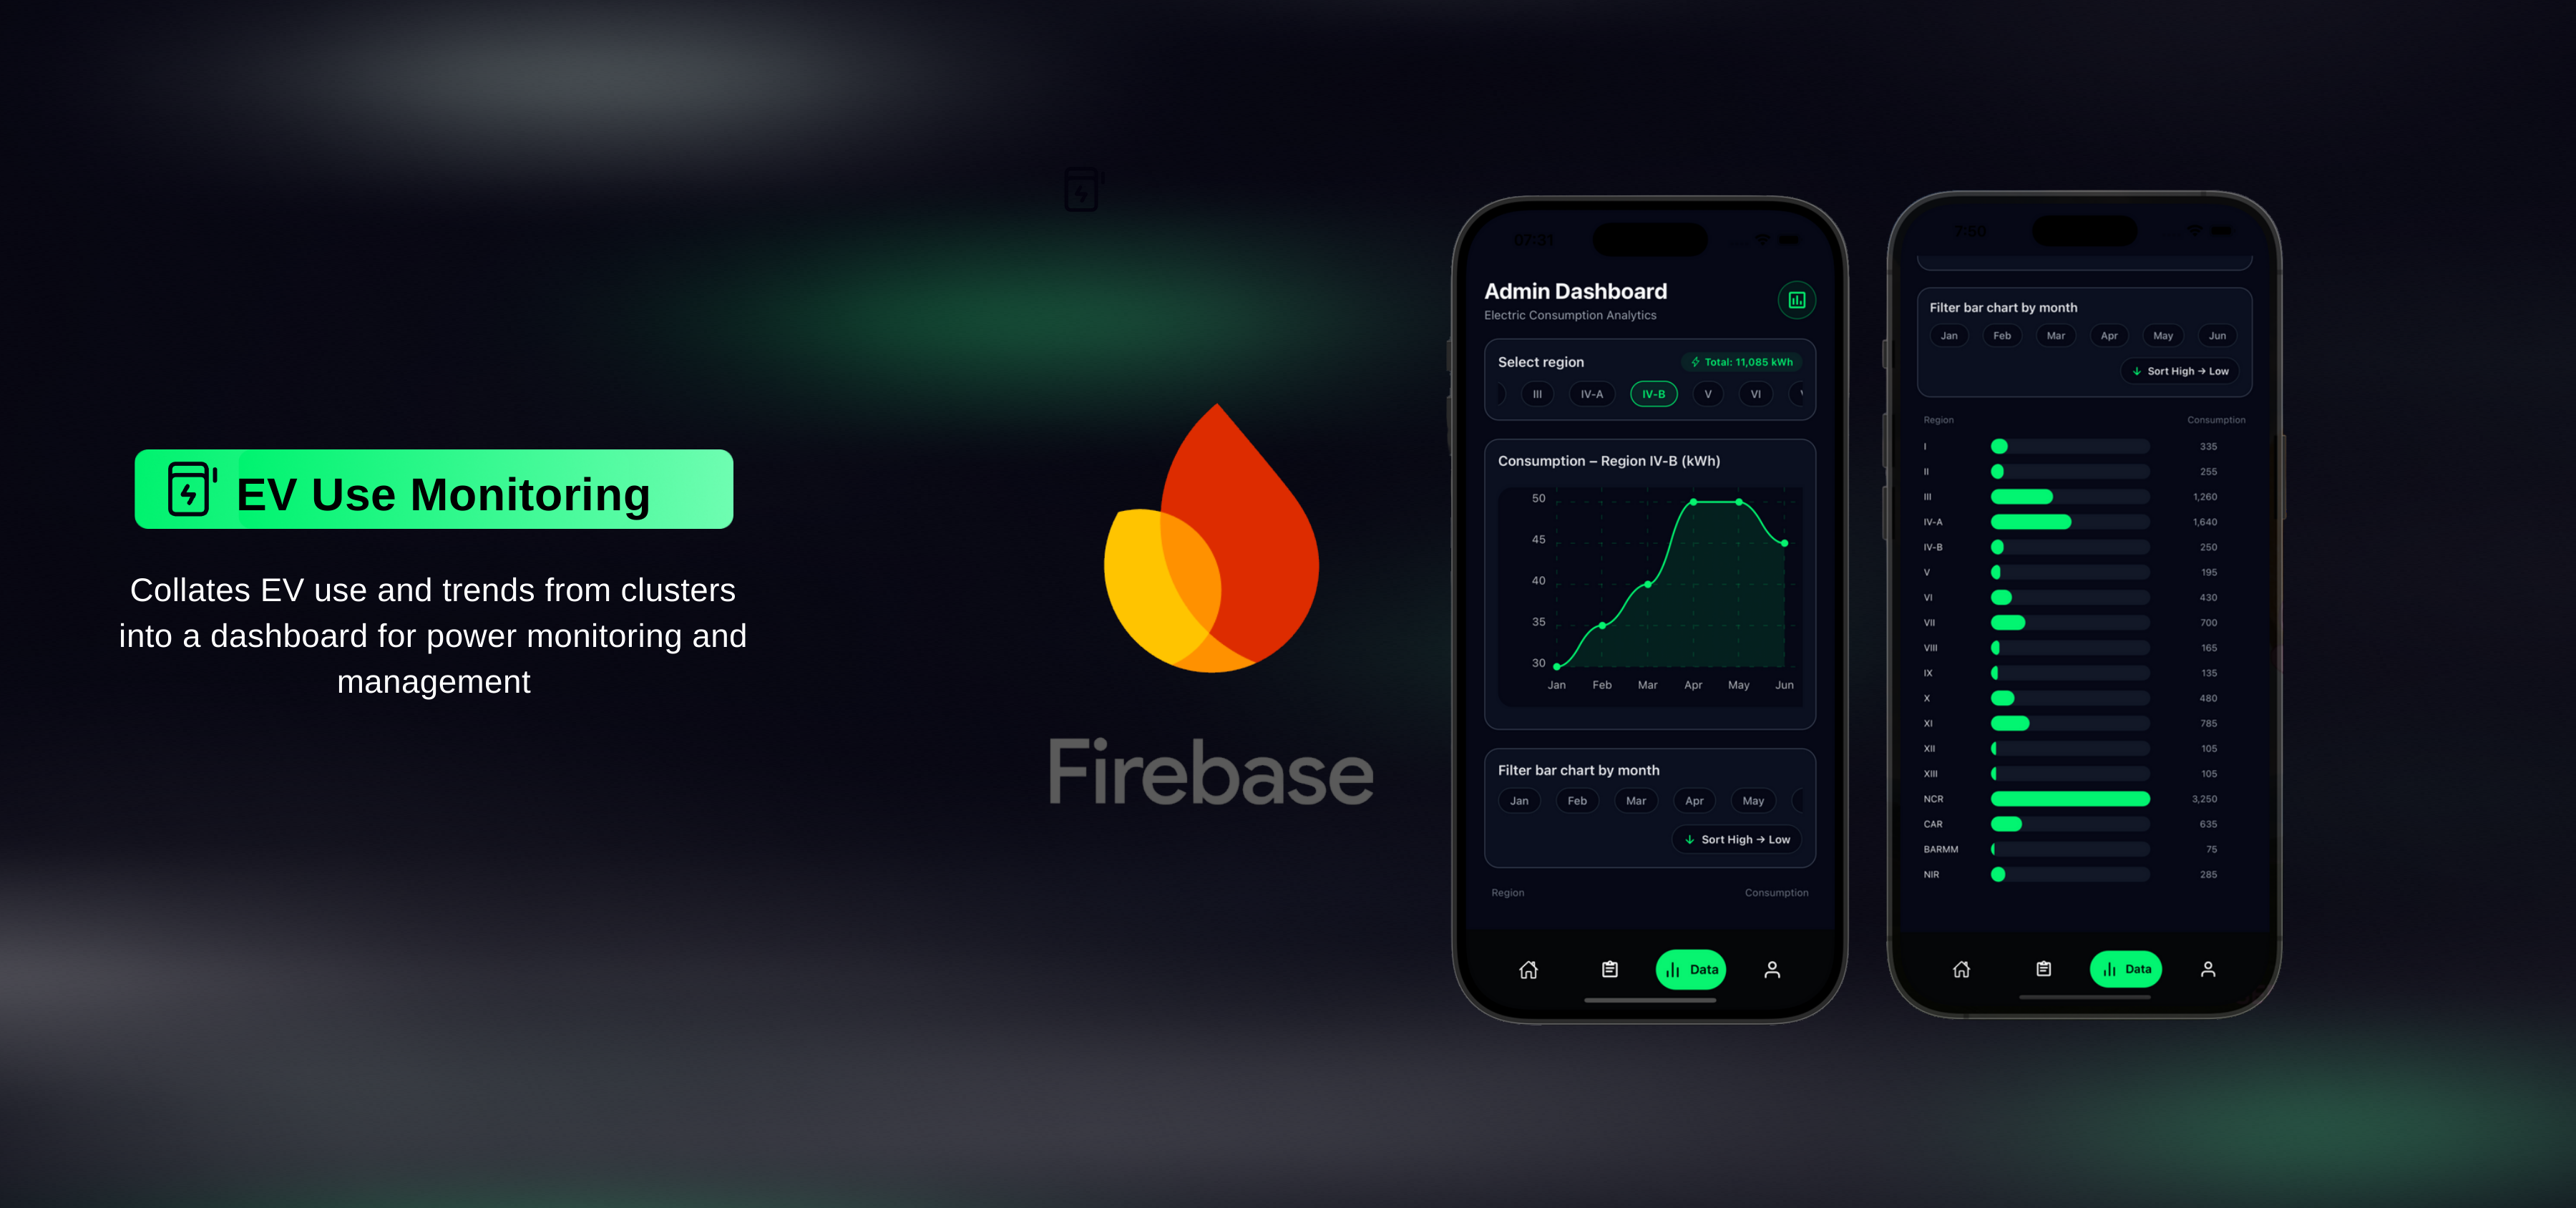

EV Use Monitoring
Collates EV use and trends from clusters into a dashboard for power monitoring and management